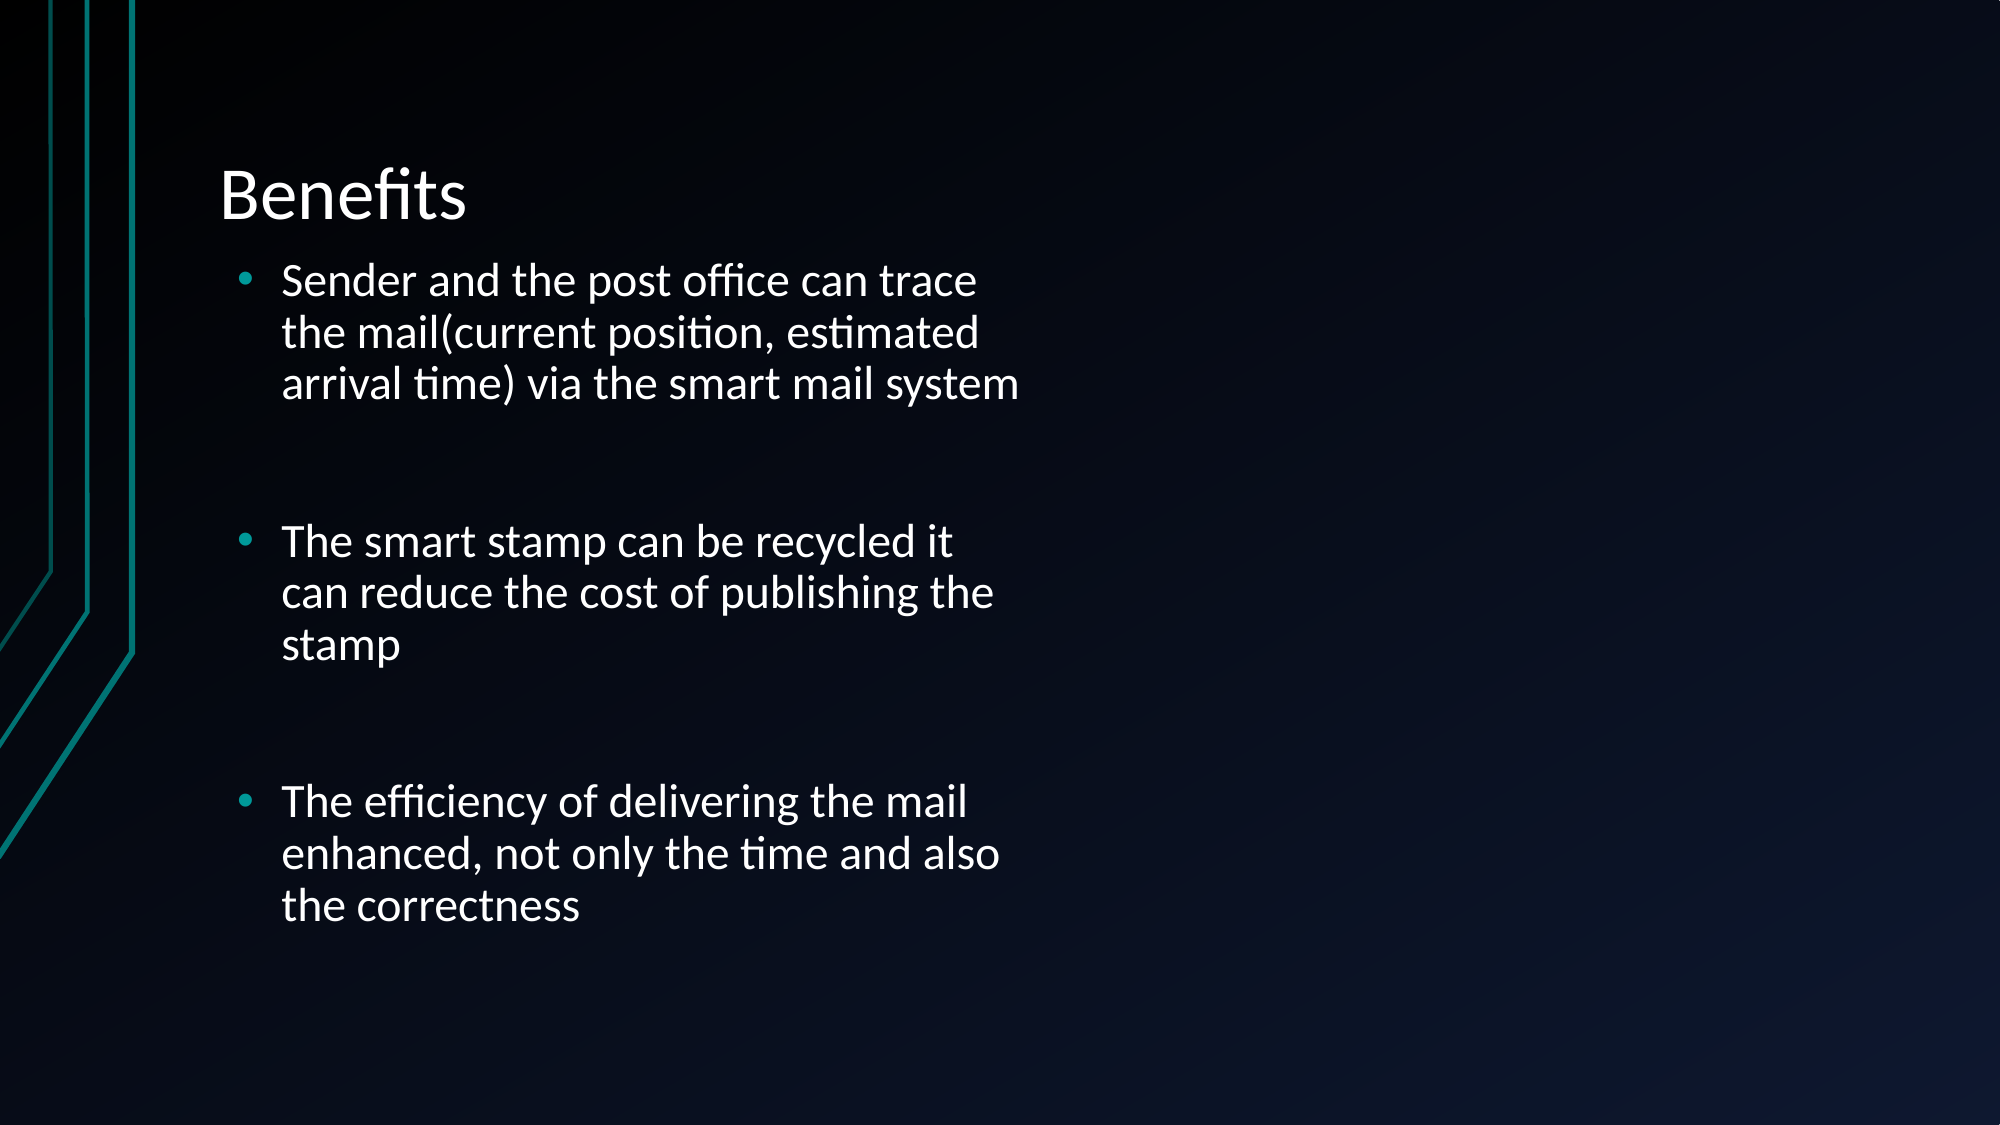

# Benefits
Sender and the post office can trace the mail(current position, estimated arrival time) via the smart mail system

The smart stamp can be recycled it can reduce the cost of publishing the stamp

The efficiency of delivering the mail enhanced, not only the time and also the correctness